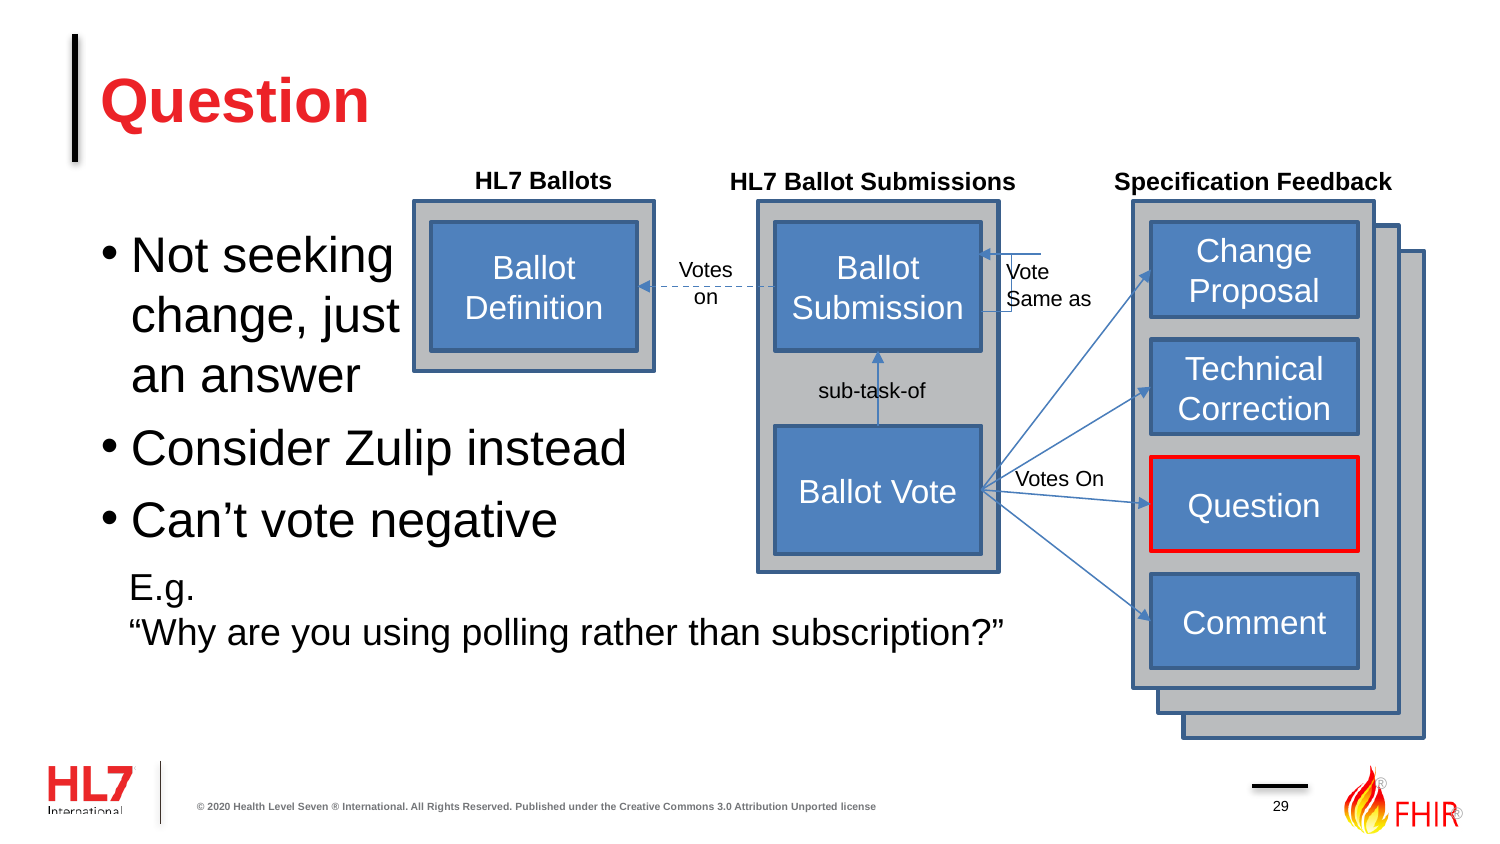

# Question
HL7 Ballots
HL7 Ballot Submissions
Specification Feedback

Ballot Definition
Ballot Submission
Change Proposal

Votes
on
Vote
Same as

Technical Correction
sub-task-of
Ballot Vote
Votes On
Question
Comment
Not seeking
change, just
an answer
Consider Zulip instead
Can’t vote negative
E.g.
“Why are you using polling rather than subscription?”
29
© 2020 Health Level Seven ® International. All Rights Reserved. Published under the Creative Commons 3.0 Attribution Unported license